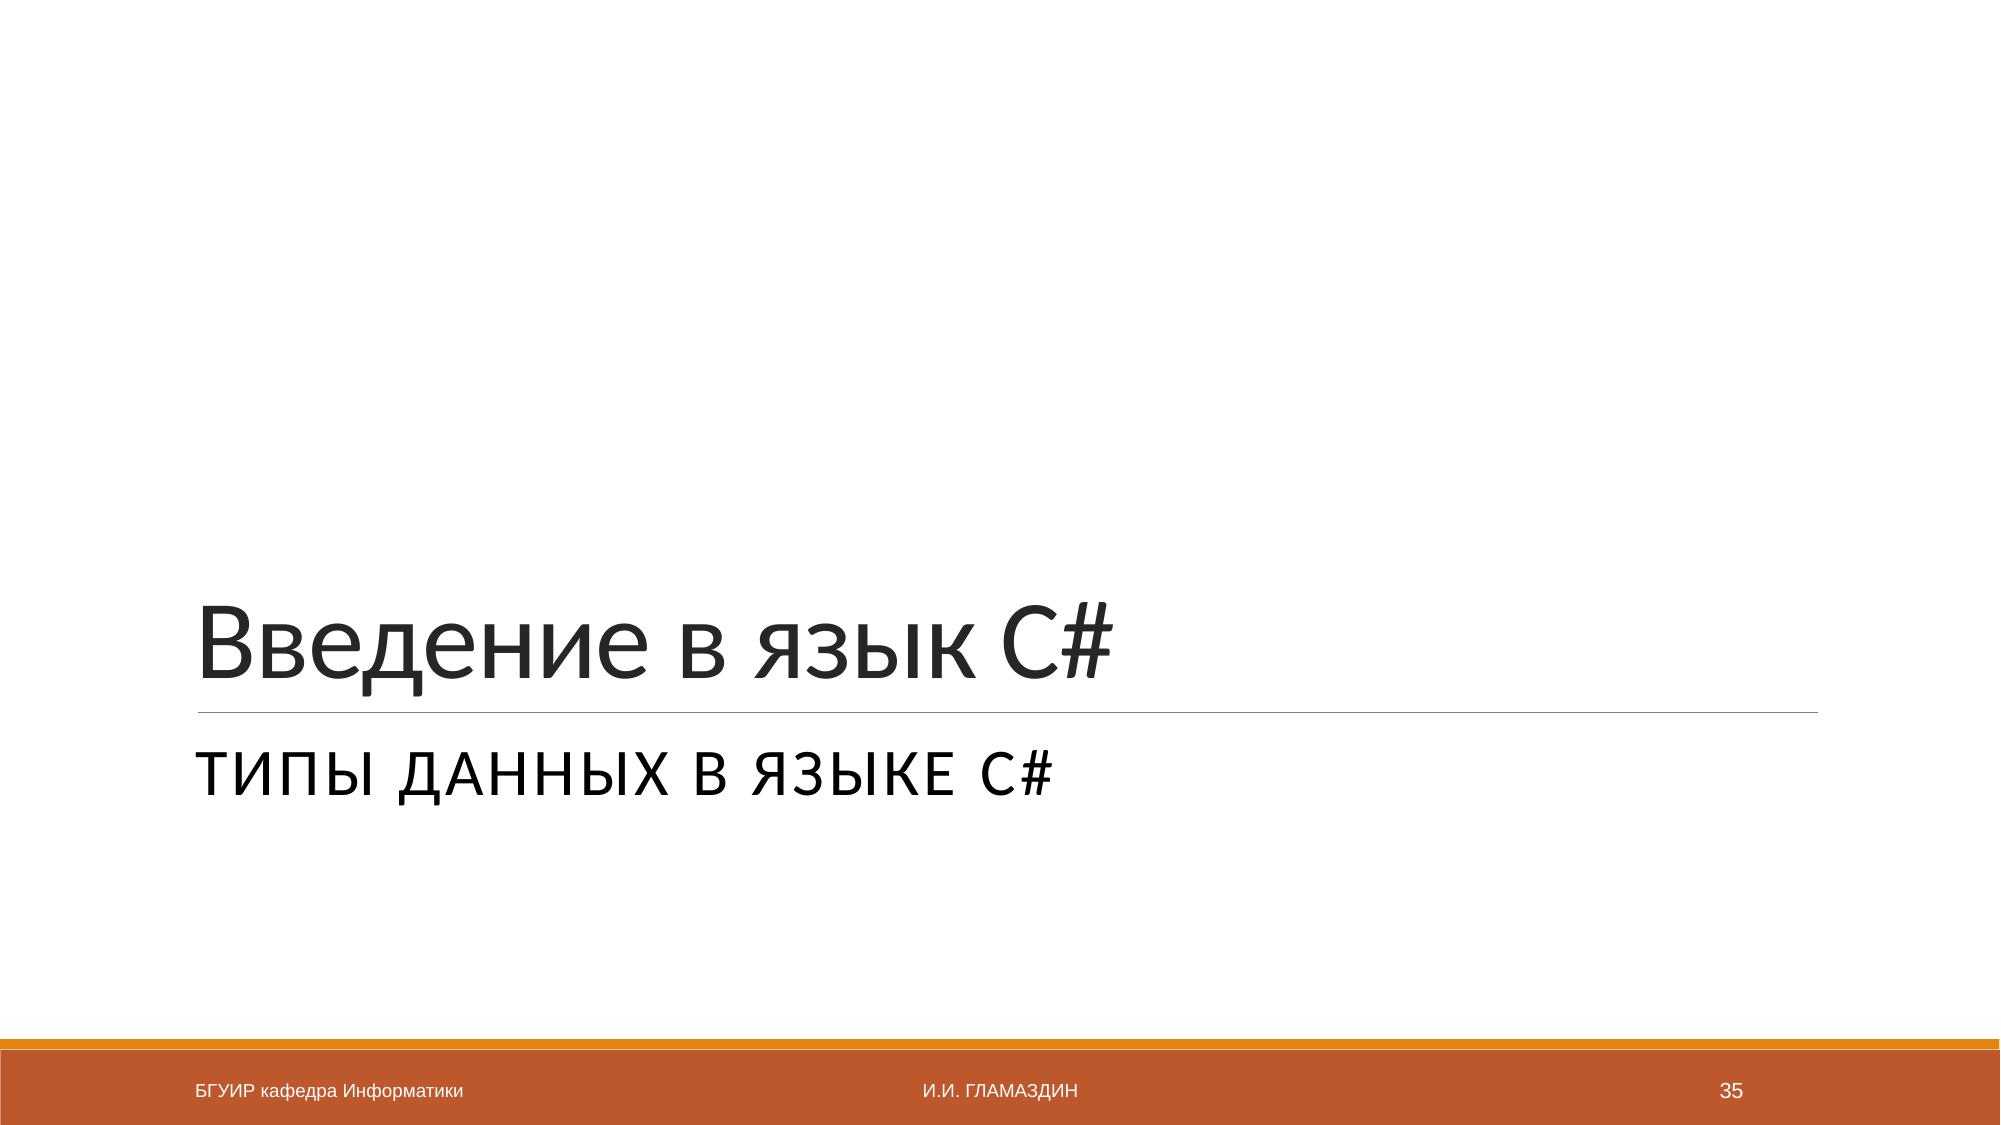

# Введение в язык C#
Типы данных в языке C#
БГУИР кафедра Информатики
И.И. Гламаздин
35